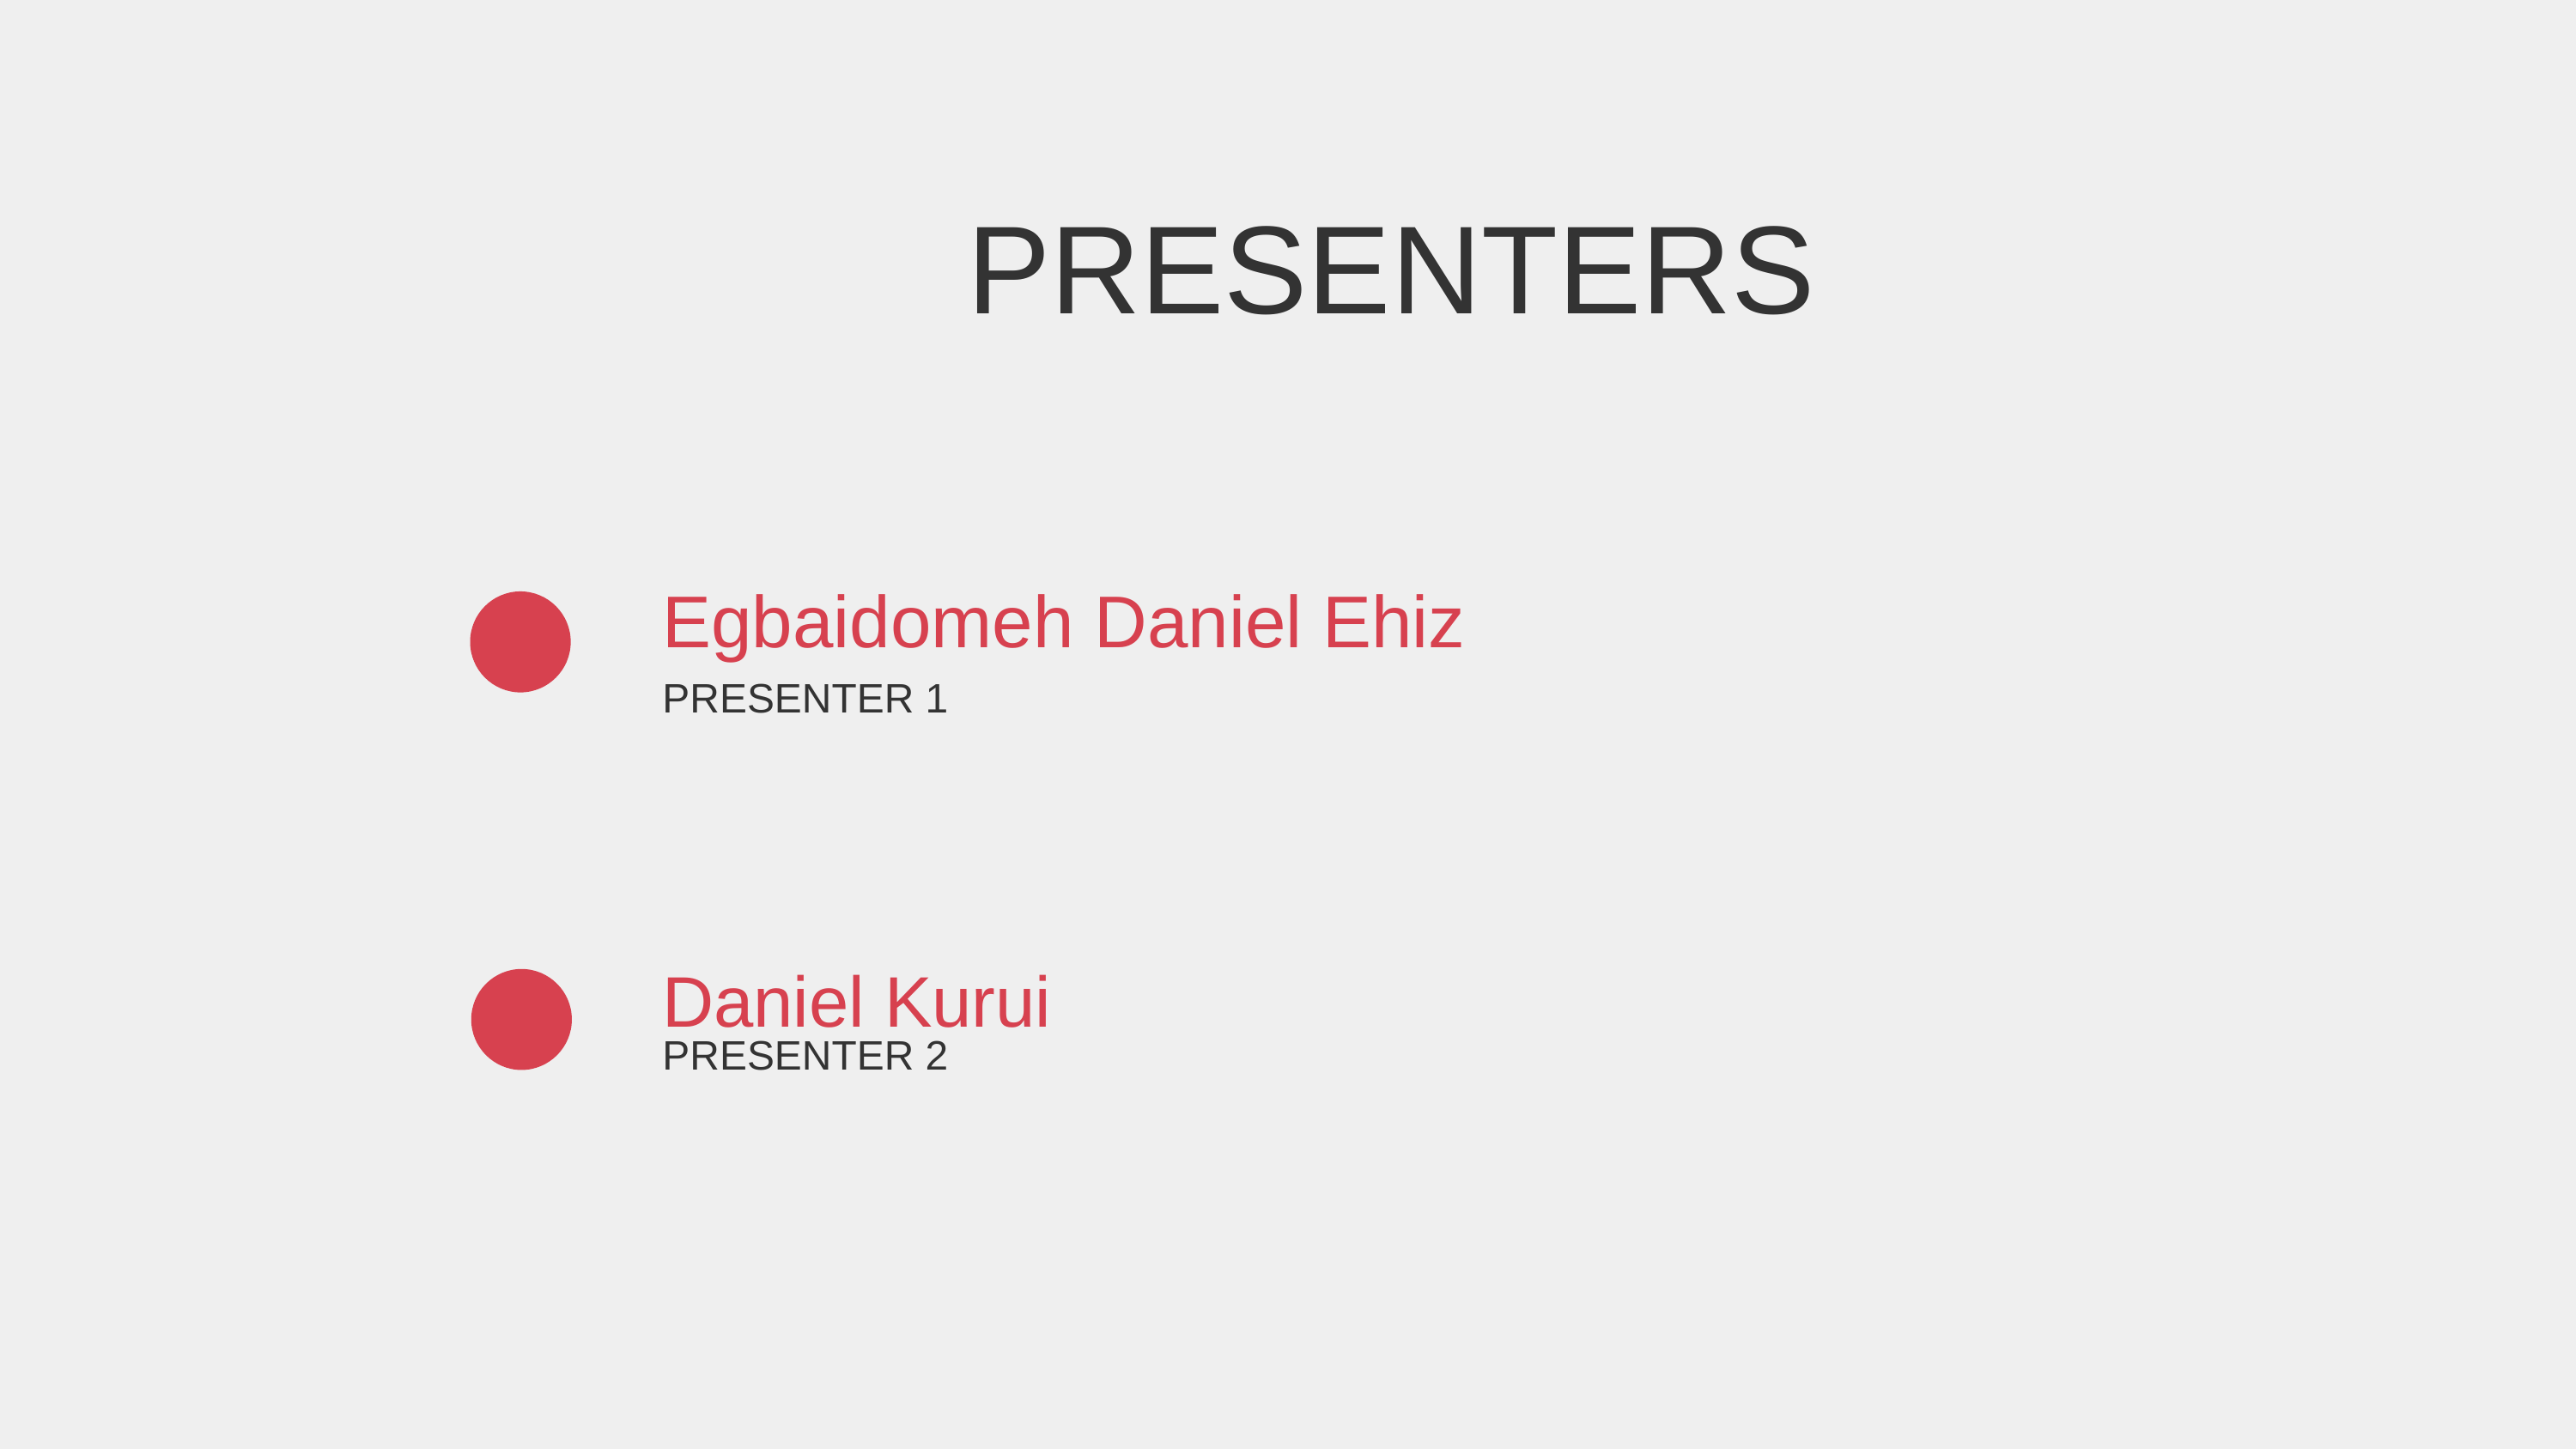

PRESENTERS
Egbaidomeh Daniel Ehiz

PRESENTER 1
Daniel Kurui

PRESENTER 2